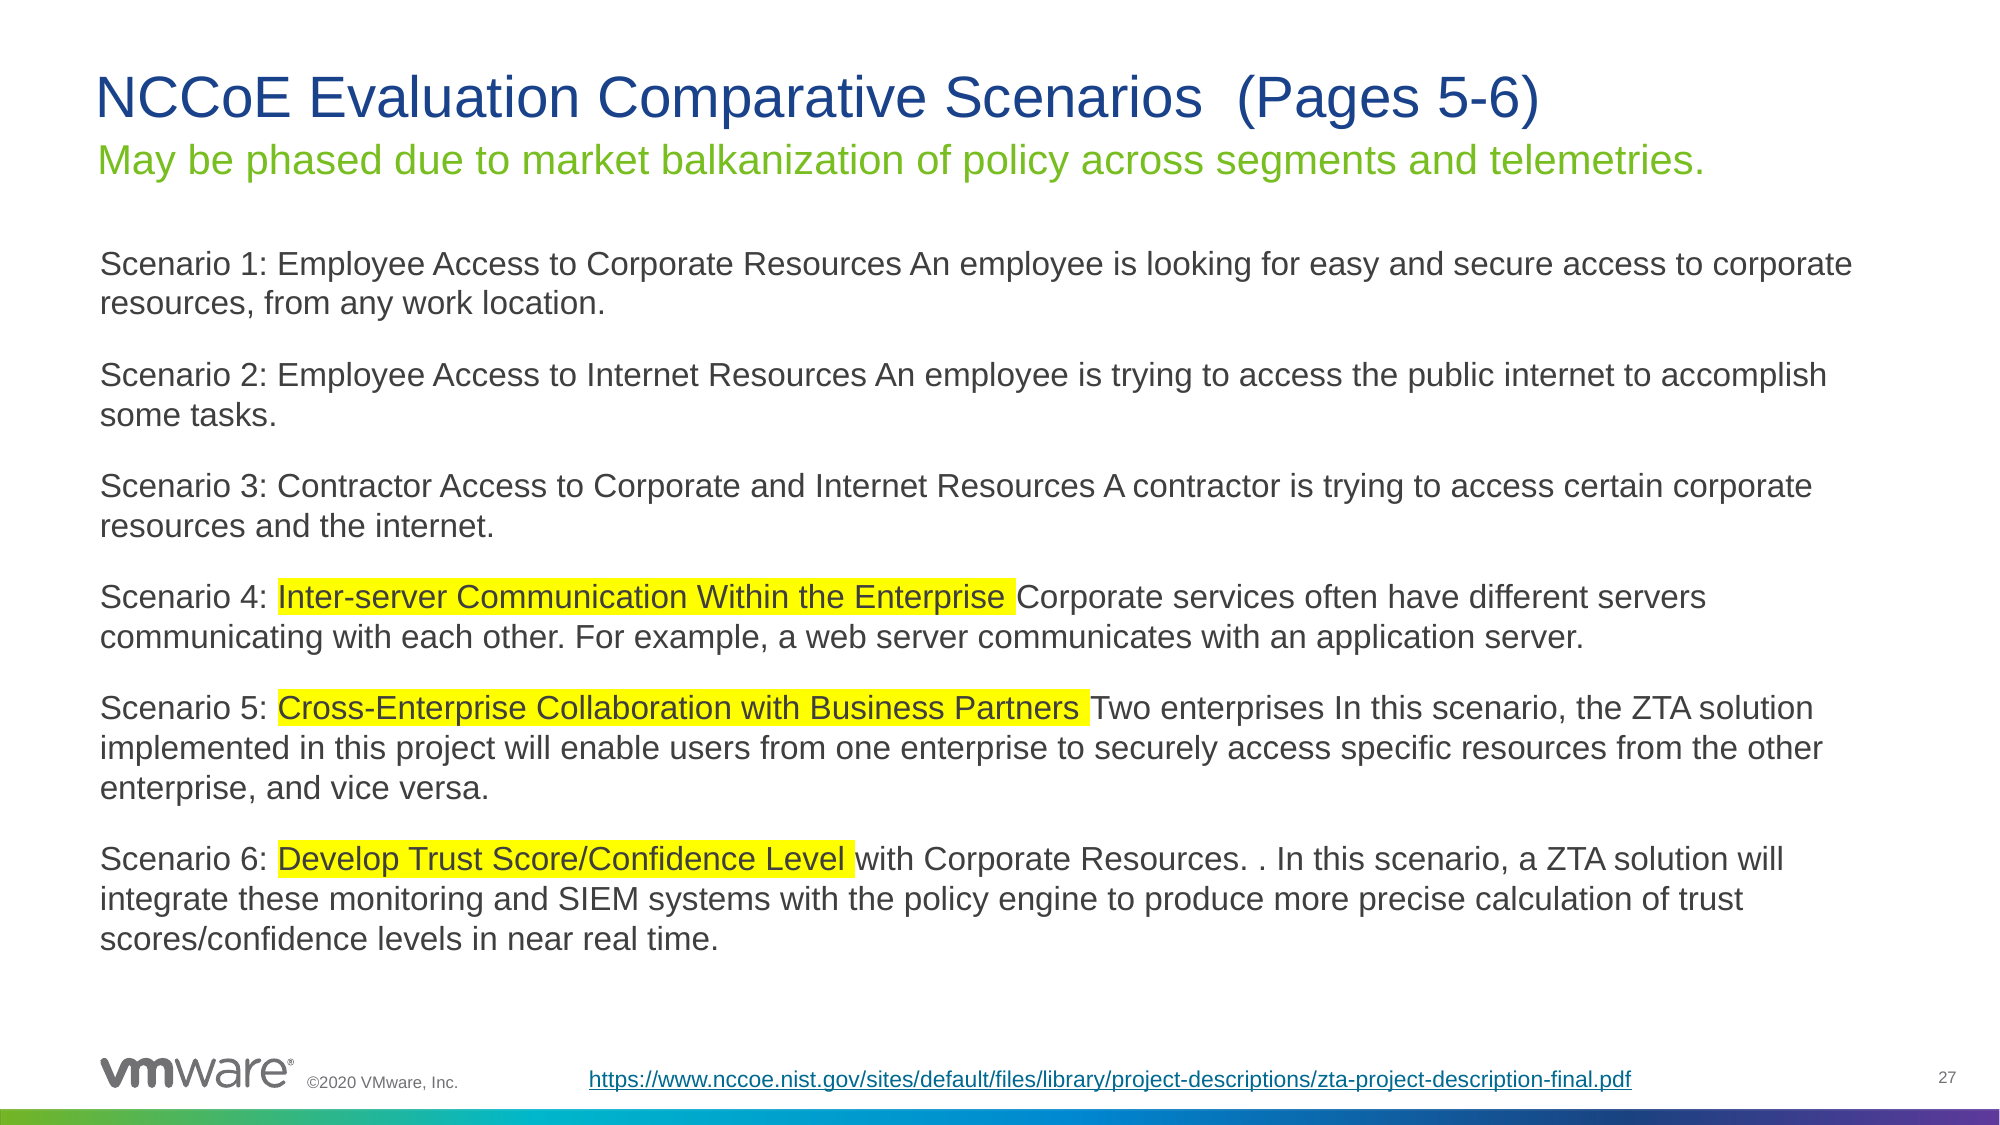

# NCCoE Evaluation Comparative Scenarios  (Pages 5-6)
May be phased due to market balkanization of policy across segments and telemetries.
Scenario 1: Employee Access to Corporate Resources An employee is looking for easy and secure access to corporate resources, from any work location.
Scenario 2: Employee Access to Internet Resources An employee is trying to access the public internet to accomplish some tasks.
Scenario 3: Contractor Access to Corporate and Internet Resources A contractor is trying to access certain corporate resources and the internet.
Scenario 4: Inter-server Communication Within the Enterprise Corporate services often have different servers communicating with each other. For example, a web server communicates with an application server.
Scenario 5: Cross-Enterprise Collaboration with Business Partners Two enterprises In this scenario, the ZTA solution implemented in this project will enable users from one enterprise to securely access specific resources from the other enterprise, and vice versa.
Scenario 6: Develop Trust Score/Confidence Level with Corporate Resources. . In this scenario, a ZTA solution will integrate these monitoring and SIEM systems with the policy engine to produce more precise calculation of trust scores/confidence levels in near real time.
https://www.nccoe.nist.gov/sites/default/files/library/project-descriptions/zta-project-description-final.pdf